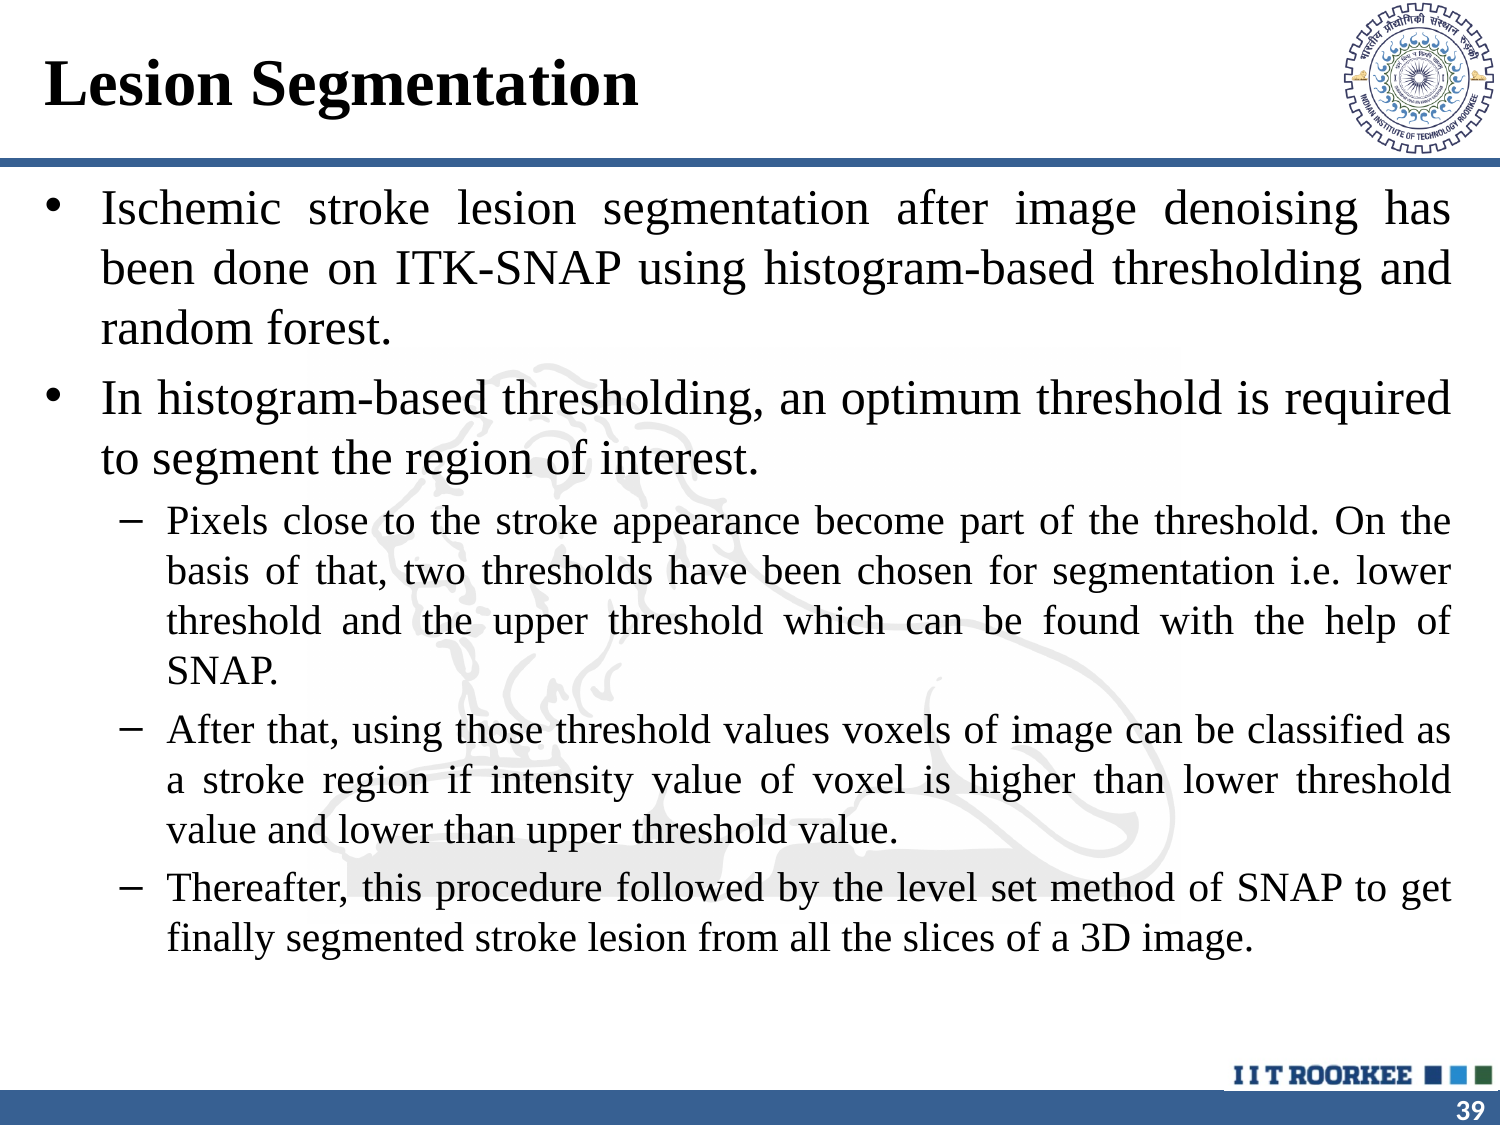

# Lesion Segmentation
Ischemic stroke lesion segmentation after image denoising has been done on ITK-SNAP using histogram-based thresholding and random forest.
In histogram-based thresholding, an optimum threshold is required to segment the region of interest.
Pixels close to the stroke appearance become part of the threshold. On the basis of that, two thresholds have been chosen for segmentation i.e. lower threshold and the upper threshold which can be found with the help of SNAP.
After that, using those threshold values voxels of image can be classified as a stroke region if intensity value of voxel is higher than lower threshold value and lower than upper threshold value.
Thereafter, this procedure followed by the level set method of SNAP to get finally segmented stroke lesion from all the slices of a 3D image.